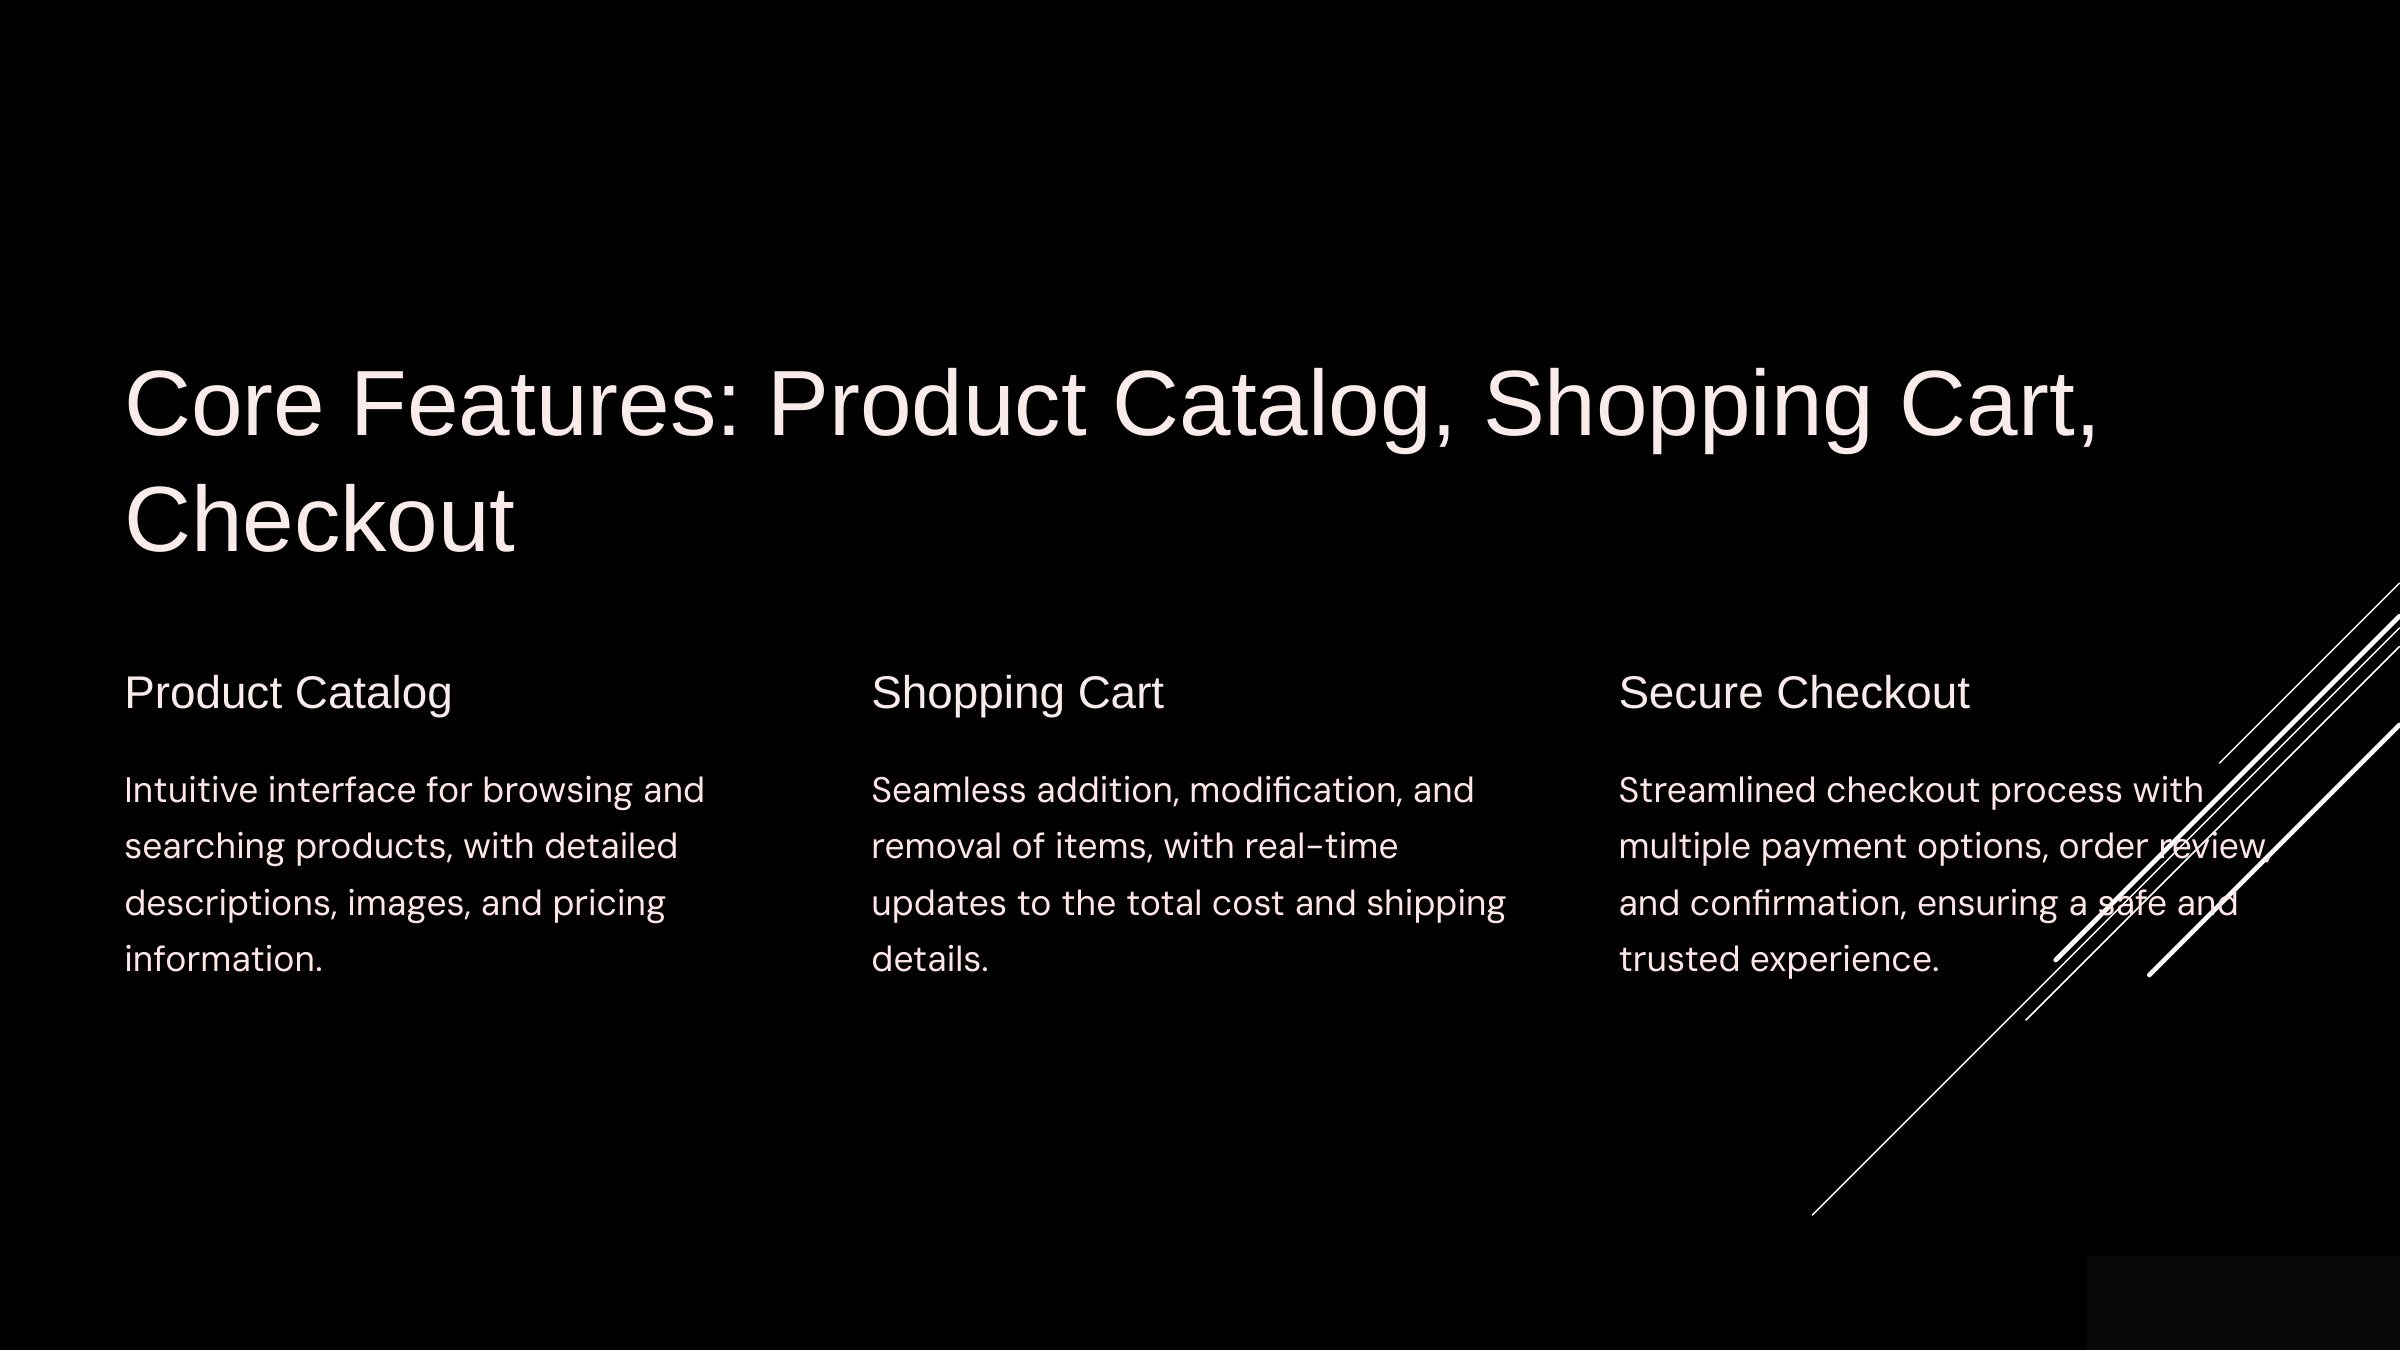

Core Features: Product Catalog, Shopping Cart, Checkout
Product Catalog
Shopping Cart
Secure Checkout
Intuitive interface for browsing and searching products, with detailed descriptions, images, and pricing information.
Seamless addition, modification, and removal of items, with real-time updates to the total cost and shipping details.
Streamlined checkout process with multiple payment options, order review, and confirmation, ensuring a safe and trusted experience.